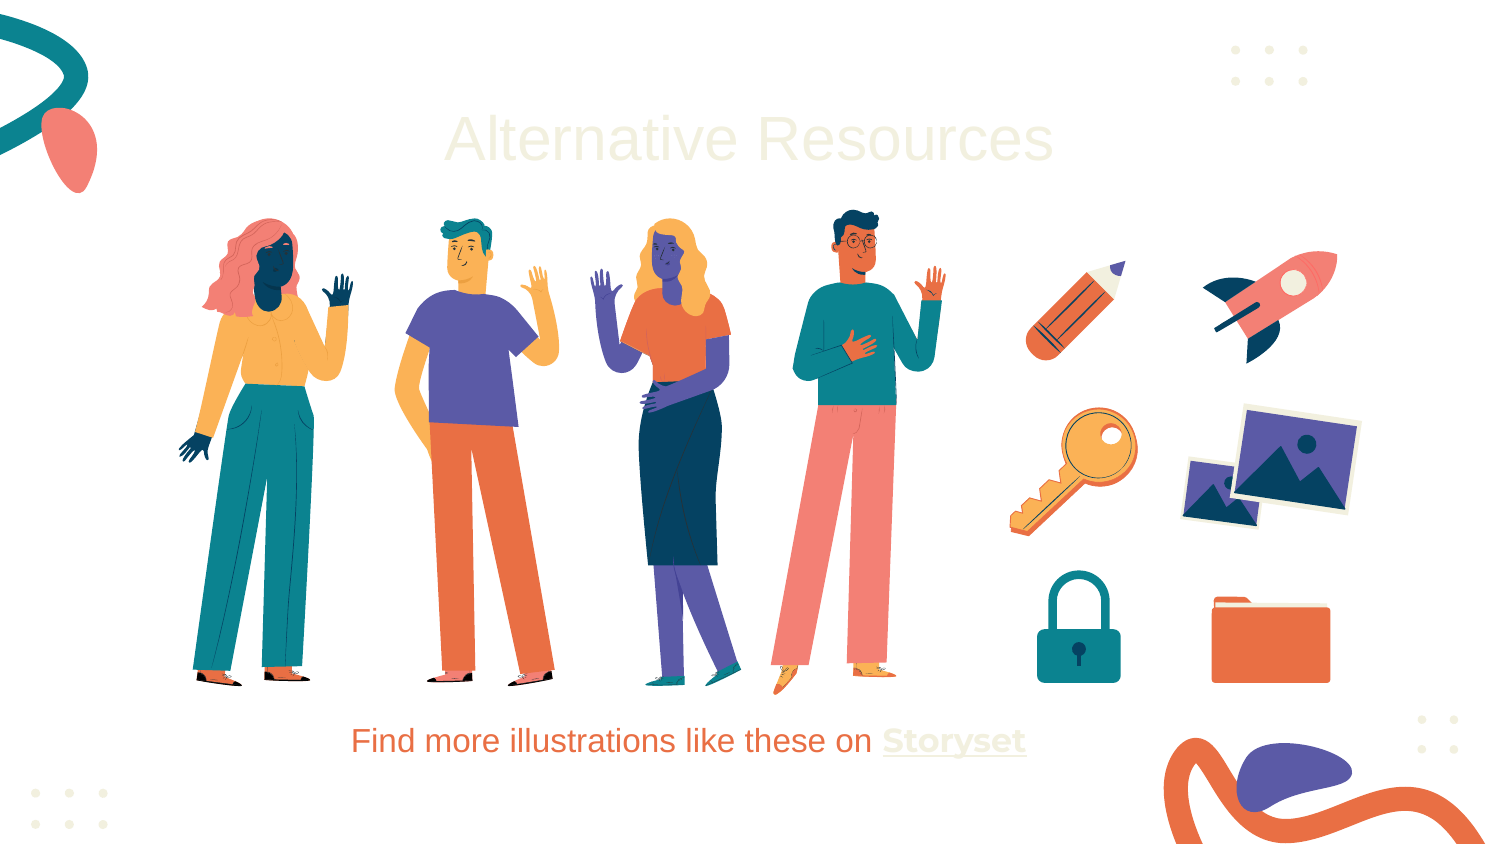

# Alternative Resources

 Find more illustrations like these on Storyset